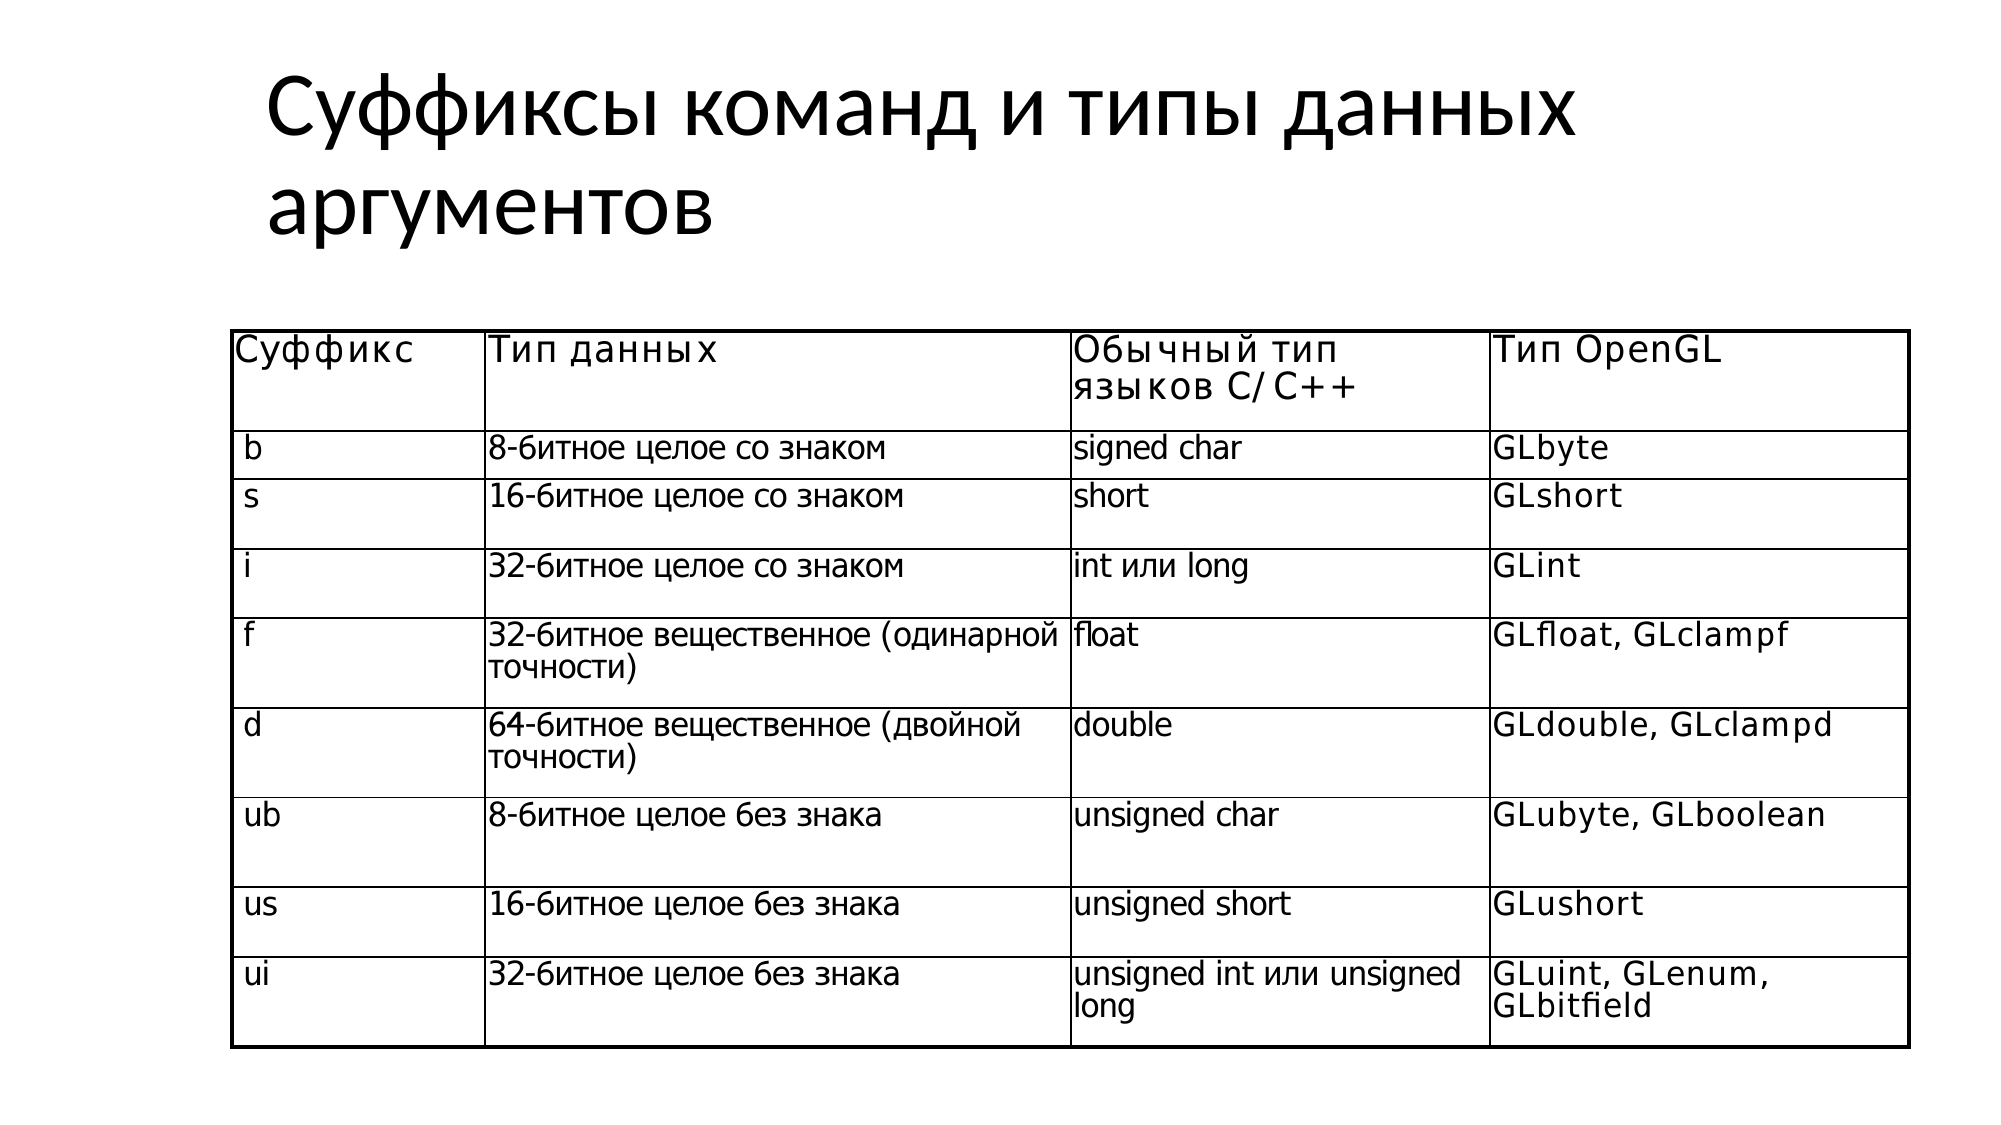

# Суффиксы команд и типы данных аргументов
| Суффикс | Тип данных | Обычный тип языков C/C++ | Тип OpenGL |
| --- | --- | --- | --- |
| b | 8-битное целое со знаком | signed char | GLbyte |
| s | 16-битное целое со знаком | short | GLshort |
| i | 32-битное целое со знаком | int или long | GLint |
| f | 32-битное вещественное (одинарной точности) | float | GLfloat, GLclampf |
| d | 64-битное вещественное (двойной точности) | double | GLdouble, GLclampd |
| ub | 8-битное целое без знака | unsigned char | GLubyte, GLboolean |
| us | 16-битное целое без знака | unsigned short | GLushort |
| ui | 32-битное целое без знака | unsigned int или unsigned long | GLuint, GLenum, GLbitfield |